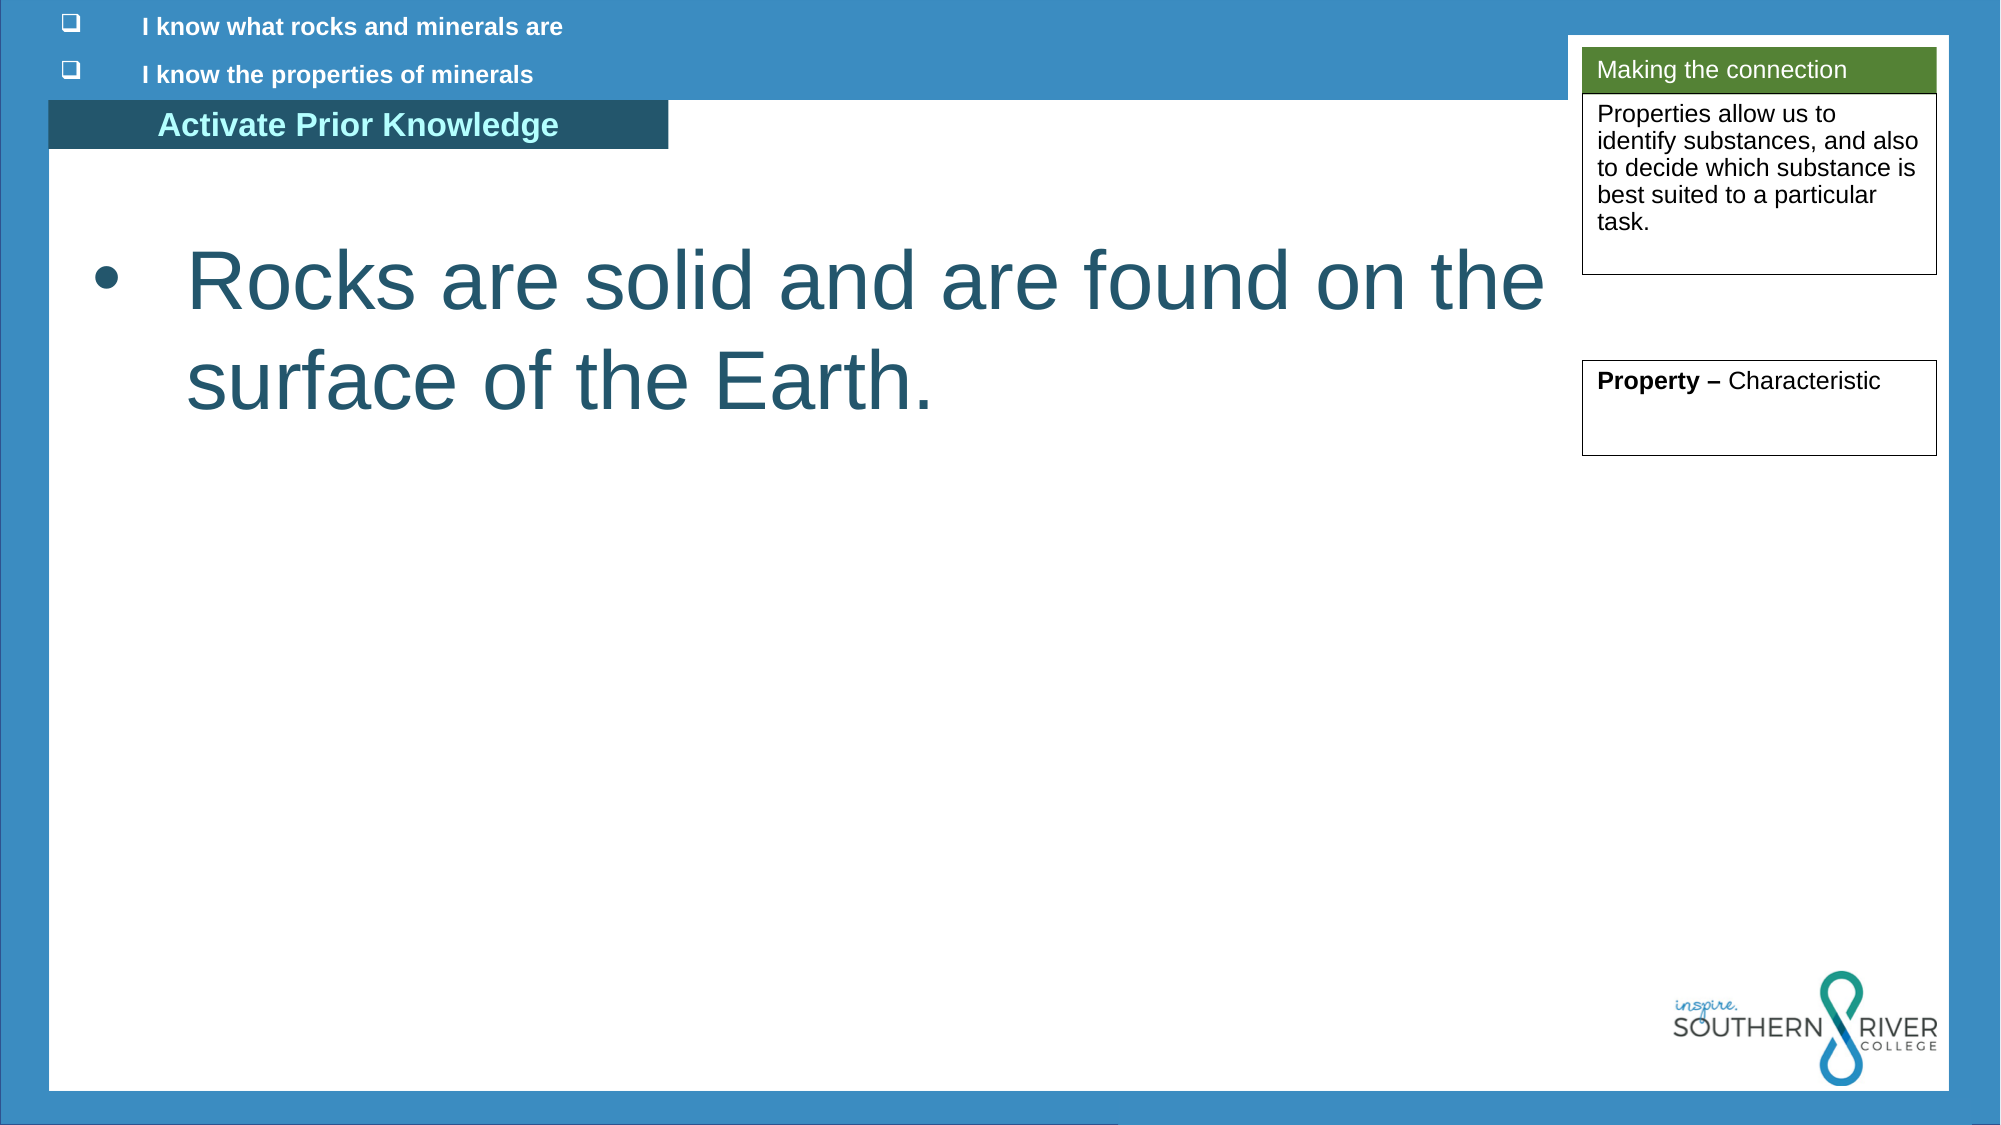

I know what rocks and minerals are
 I know the properties of minerals

Making the connection
Properties allow us to identify substances, and also to decide which substance is best suited to a particular task.
Rocks are solid and are found on the surface of the Earth.

Property – Characteristic